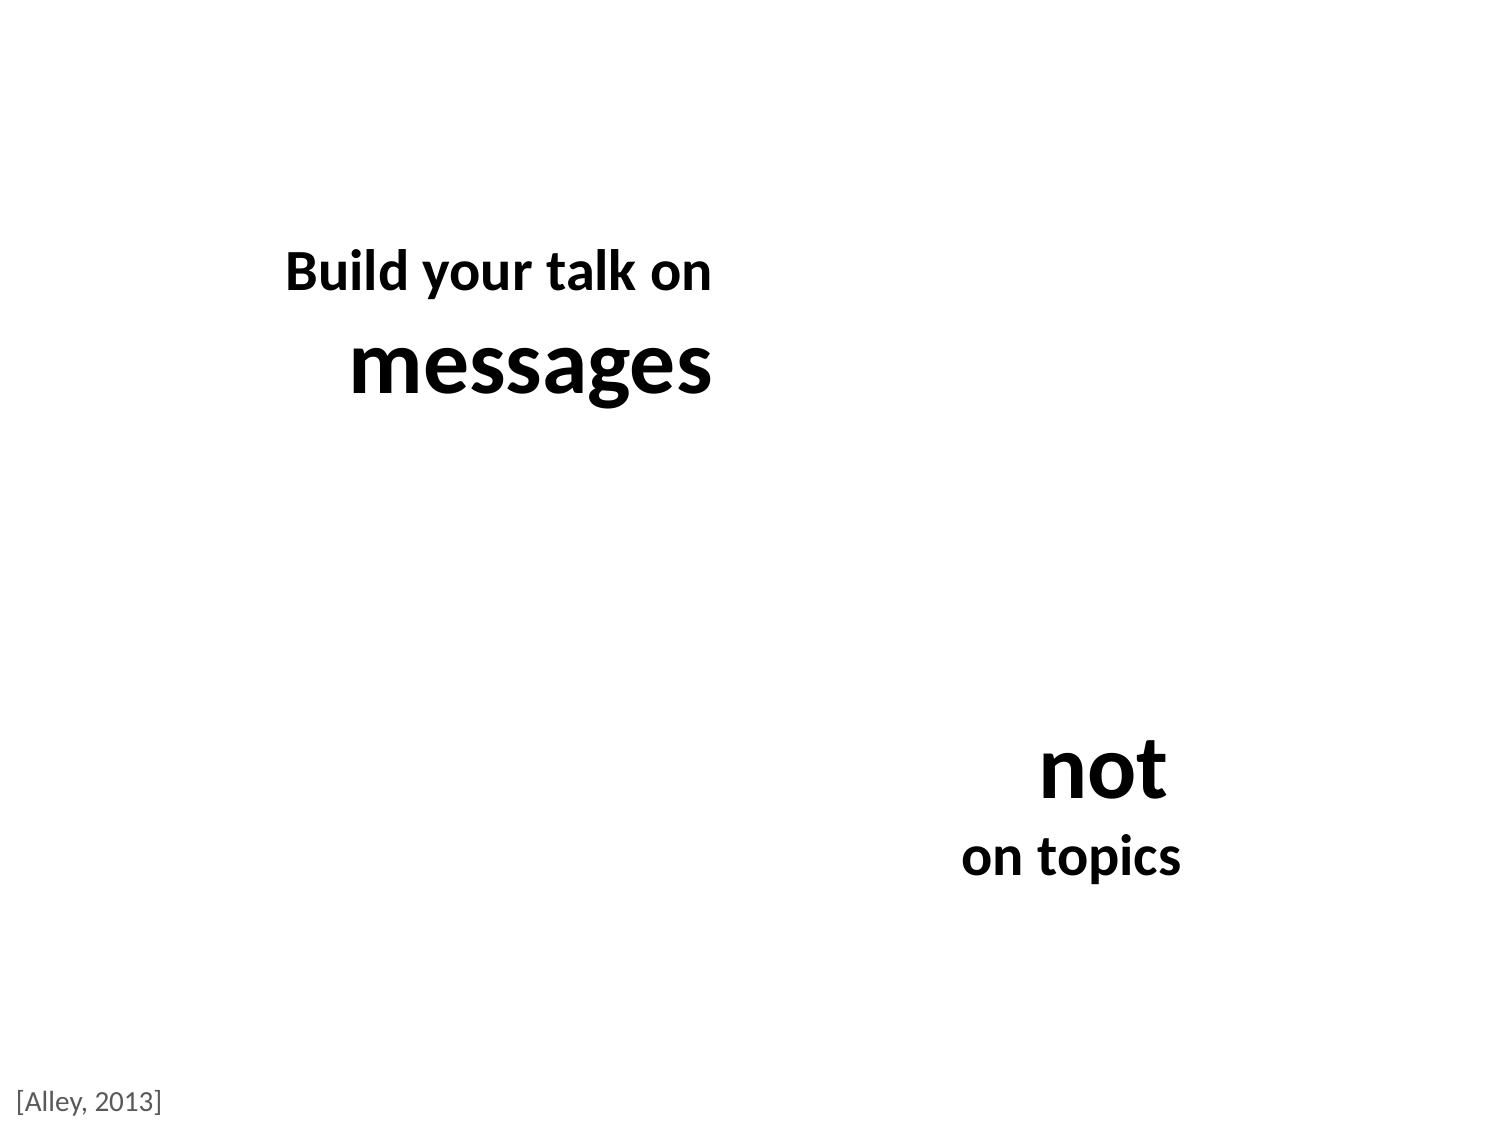

Build your talk on
messages
not
on topics